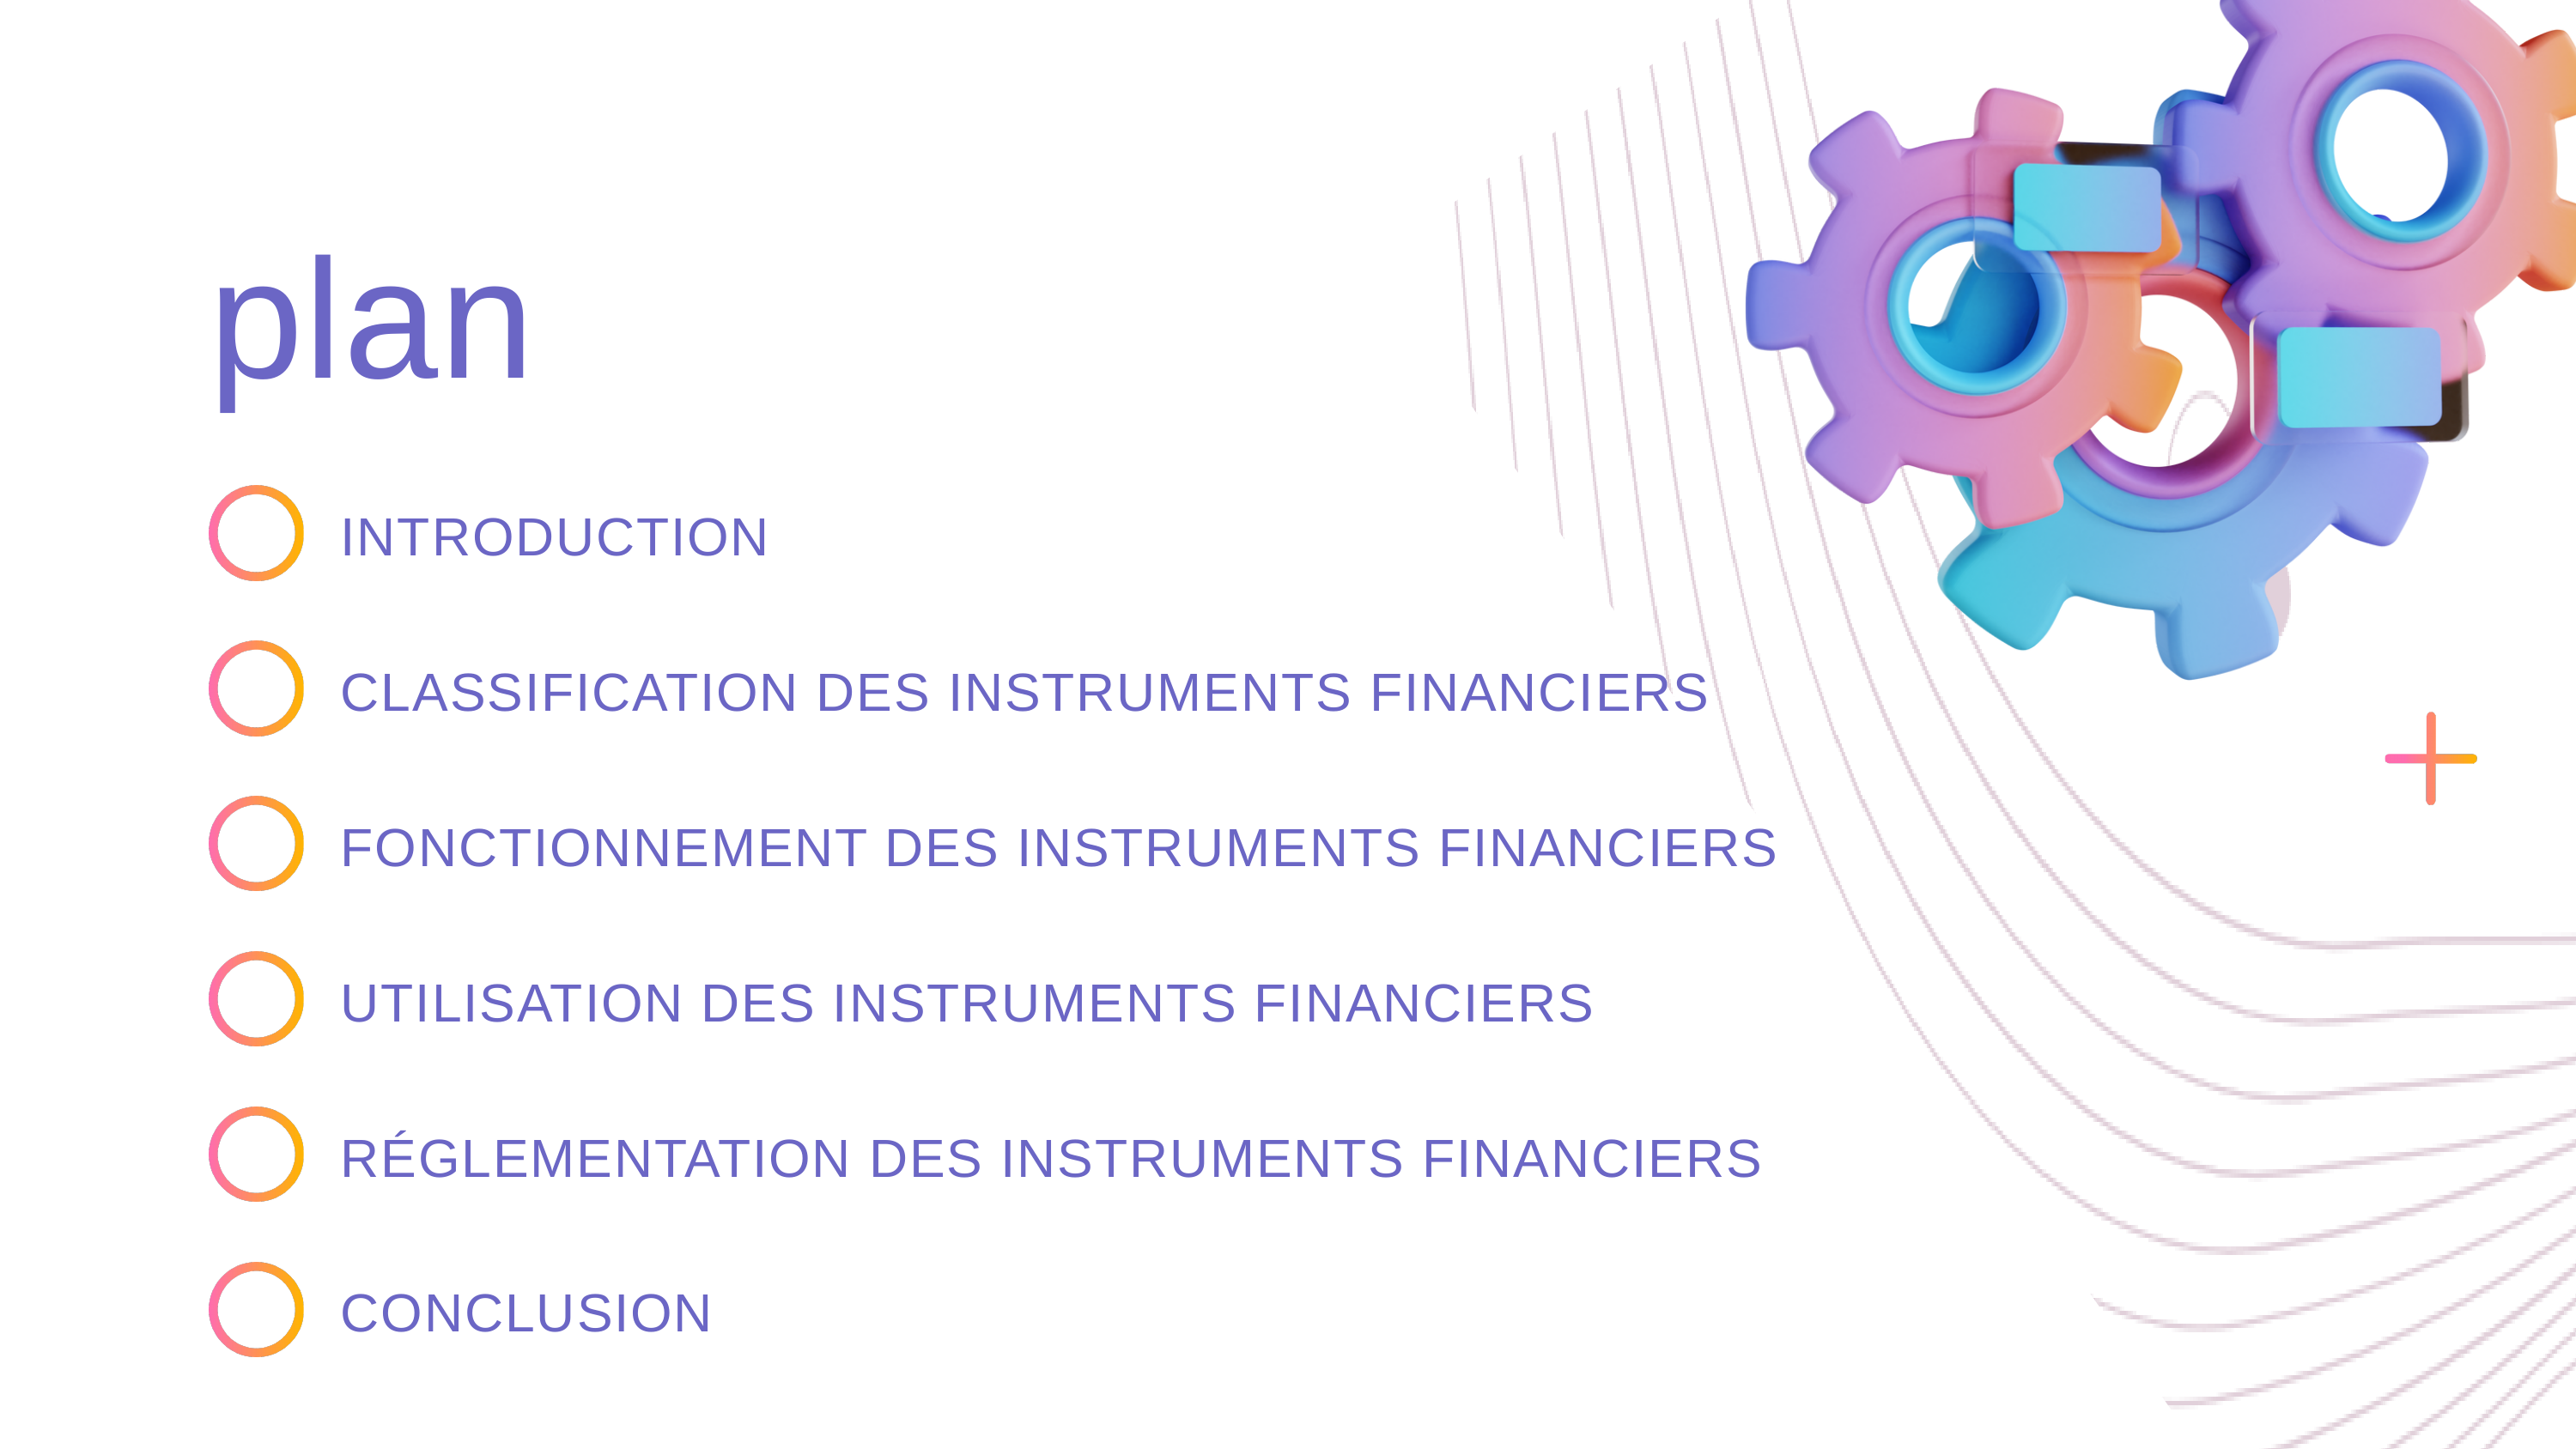

plan

INTRODUCTION

CLASSIFICATION DES INSTRUMENTS FINANCIERS

FONCTIONNEMENT DES INSTRUMENTS FINANCIERS

UTILISATION DES INSTRUMENTS FINANCIERS

RÉGLEMENTATION DES INSTRUMENTS FINANCIERS

CONCLUSION